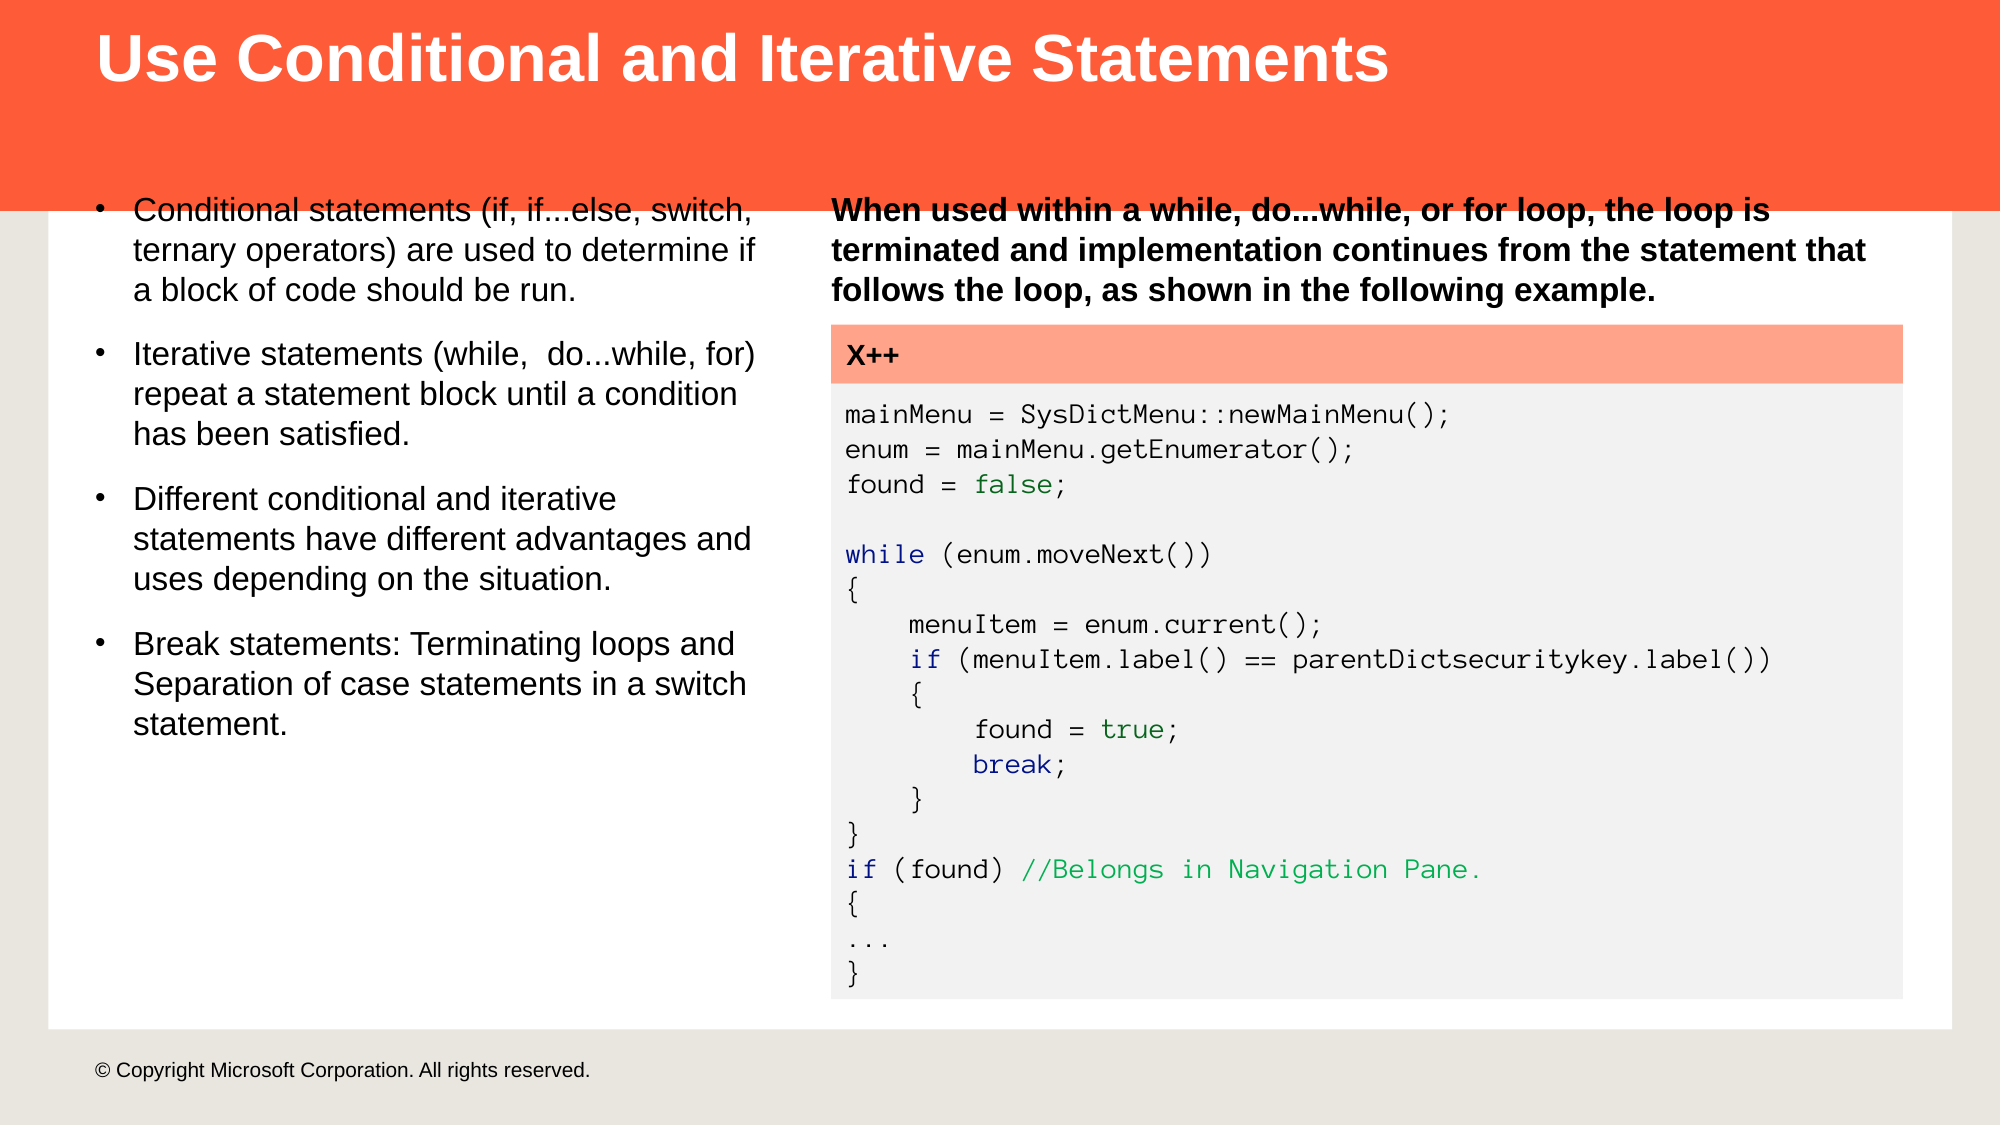

Use Conditional and Iterative Statements
Conditional statements (if, if...else, switch, ternary operators) are used to determine if a block of code should be run.
Iterative statements (while,  do...while, for) repeat a statement block until a condition has been satisfied.
Different conditional and iterative statements have different advantages and uses depending on the situation.
Break statements: Terminating loops and Separation of case statements in a switch statement.
When used within a while, do...while, or for loop, the loop is terminated and implementation continues from the statement that follows the loop, as shown in the following example.
X++
mainMenu = SysDictMenu::newMainMenu();
enum = mainMenu.getEnumerator();
found = false;

while (enum.moveNext())
{
    menuItem = enum.current();
    if (menuItem.label() == parentDictsecuritykey.label())
    {
        found = true;
        break;
    }
}
if (found) //Belongs in Navigation Pane.
{
...
}